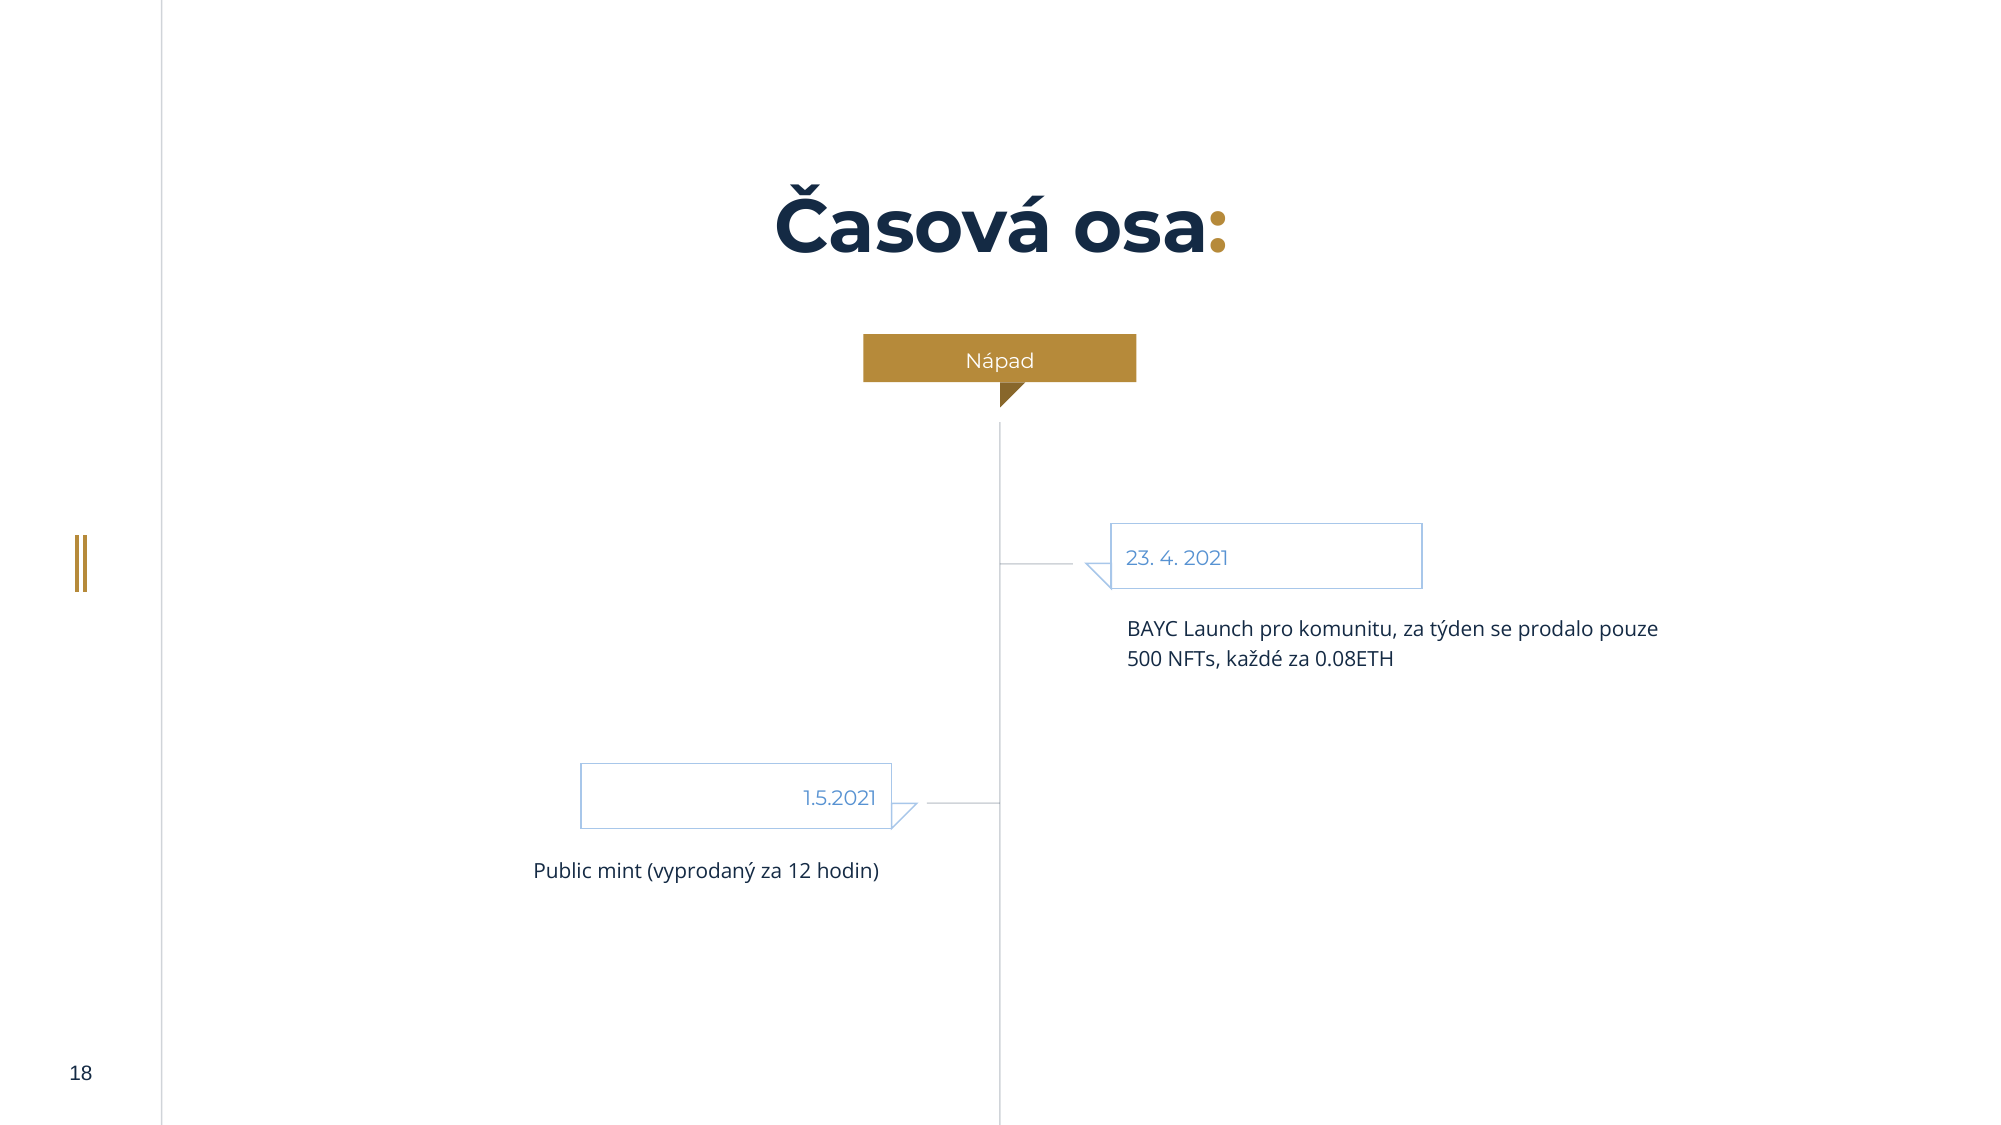

# Časová osa:
Nápad

23. 4. 2021

BAYC Launch pro komunitu, za týden se prodalo pouze 500 NFTs, každé za 0.08ETH
1.5.2021

Public mint (vyprodaný za 12 hodin)
18